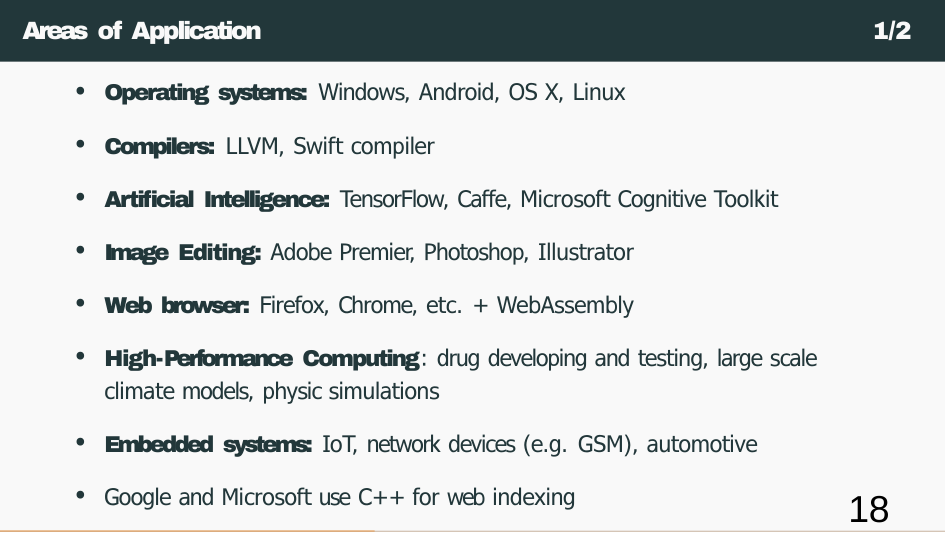

# Areas of Application
1/2
Operating systems: Windows, Android, OS X, Linux
Compilers: LLVM, Swift compiler
Artificial Intelligence: TensorFlow, Caffe, Microsoft Cognitive Toolkit
Image Editing: Adobe Premier, Photoshop, Illustrator
Web browser: Firefox, Chrome, etc. + WebAssembly
High-Performance Computing: drug developing and testing, large scale climate models, physic simulations
Embedded systems: IoT, network devices (e.g. GSM), automotive
Google and Microsoft use C++ for web indexing